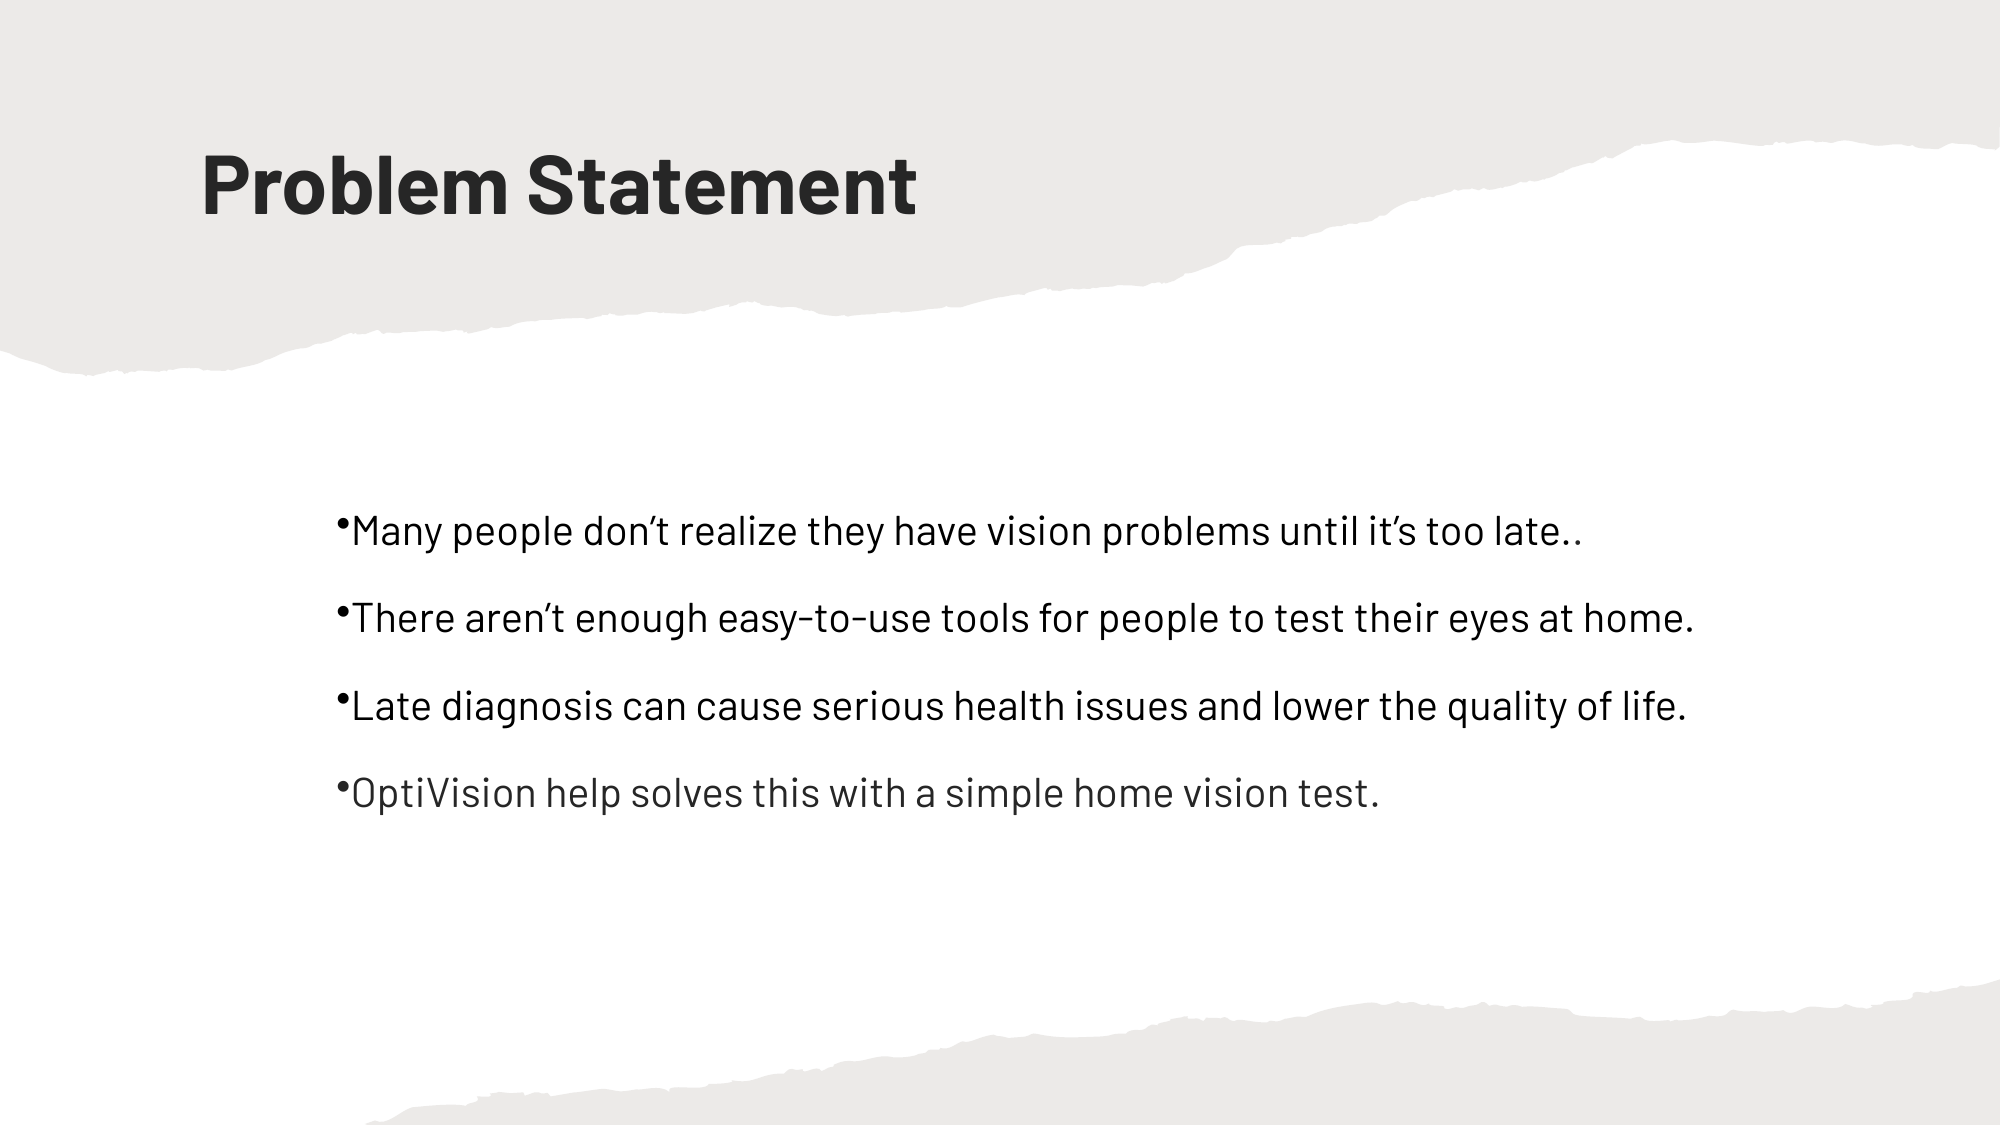

# Problem Statement
Many people don’t realize they have vision problems until it’s too late..
There aren’t enough easy-to-use tools for people to test their eyes at home.
Late diagnosis can cause serious health issues and lower the quality of life.
OptiVision help solves this with a simple home vision test.

3